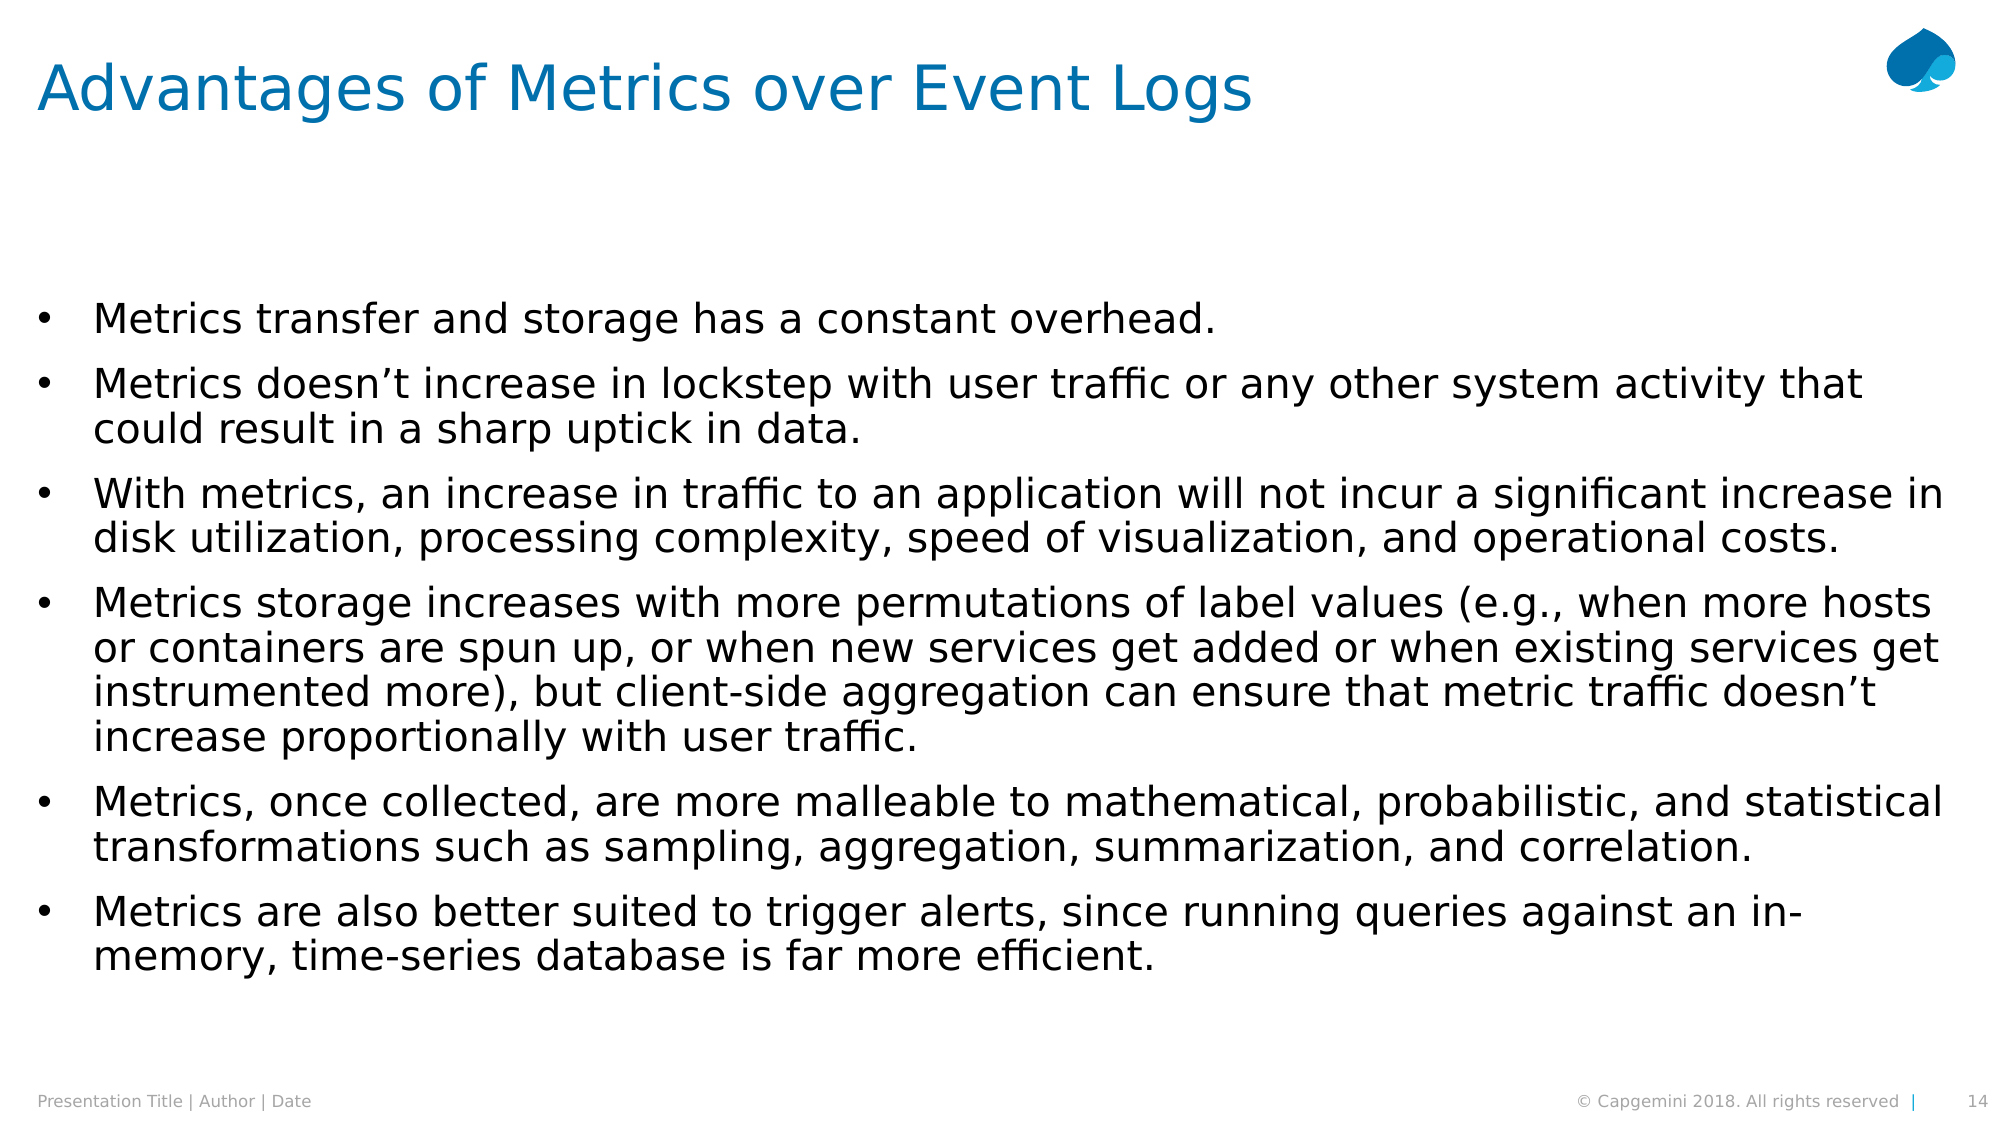

# Advantages of Metrics over Event Logs
Metrics transfer and storage has a constant overhead.
Metrics doesn’t increase in lockstep with user traffic or any other system activity that could result in a sharp uptick in data.
With metrics, an increase in traffic to an application will not incur a significant increase in disk utilization, processing complexity, speed of visualization, and operational costs.
Metrics storage increases with more permutations of label values (e.g., when more hosts or containers are spun up, or when new services get added or when existing services get instrumented more), but client-side aggregation can ensure that metric traffic doesn’t increase proportionally with user traffic.
Metrics, once collected, are more malleable to mathematical, probabilistic, and statistical transformations such as sampling, aggregation, summarization, and correlation.
Metrics are also better suited to trigger alerts, since running queries against an in-memory, time-series database is far more efficient.